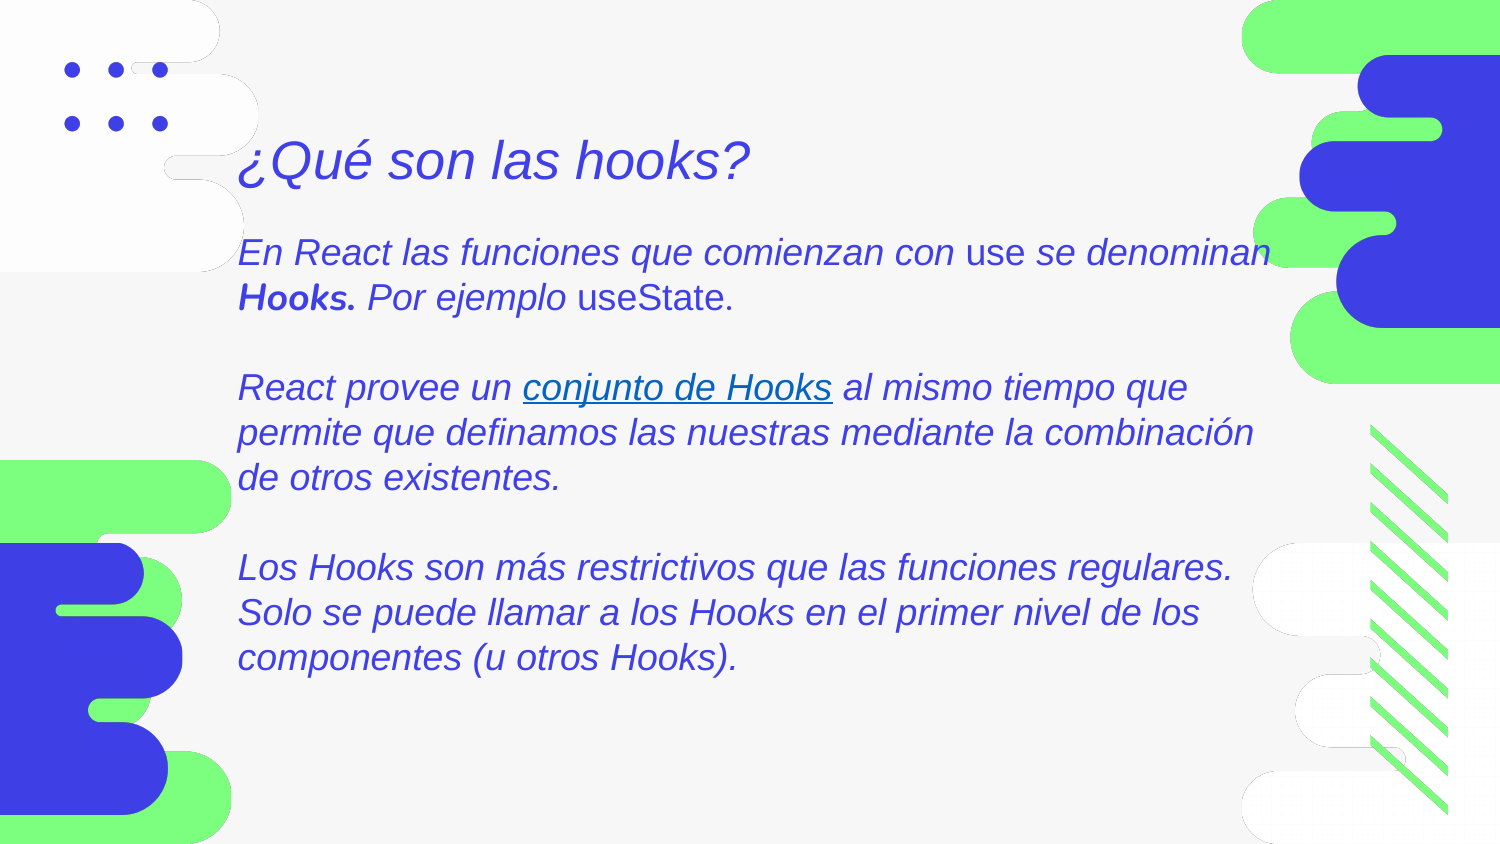

¿Qué son las hooks?
En React las funciones que comienzan con use se denominan Hooks. Por ejemplo useState.

React provee un conjunto de Hooks al mismo tiempo que permite que definamos las nuestras mediante la combinación de otros existentes.

Los Hooks son más restrictivos que las funciones regulares. Solo se puede llamar a los Hooks en el primer nivel de los componentes (u otros Hooks).